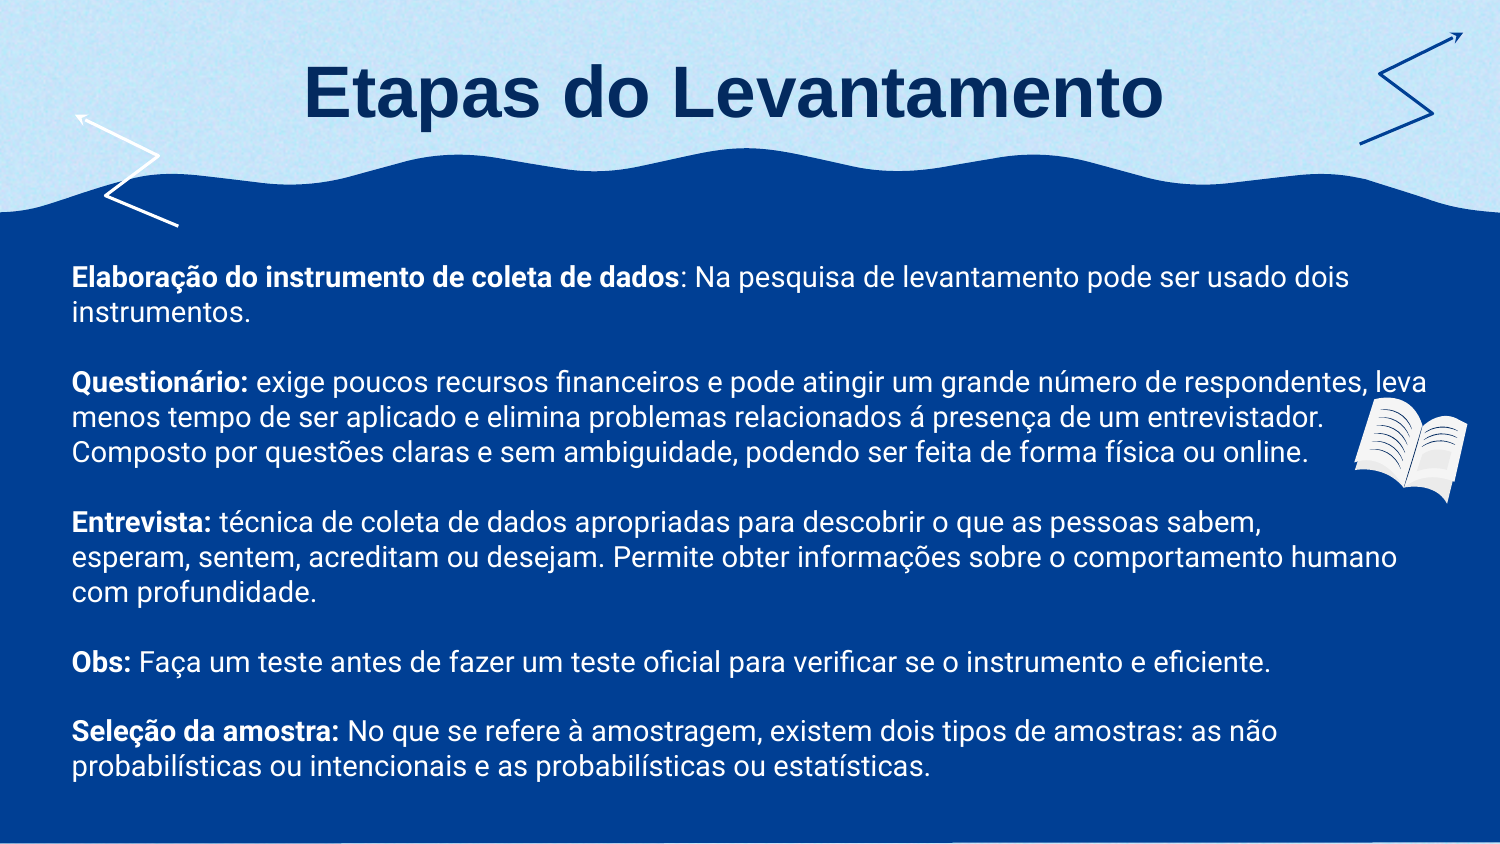

# Etapas do Levantamento

Elaboração do instrumento de coleta de dados: Na pesquisa de levantamento pode ser usado dois
instrumentos.

Questionário: exige poucos recursos financeiros e pode atingir um grande número de respondentes, leva
menos tempo de ser aplicado e elimina problemas relacionados á presença de um entrevistador.
Composto por questões claras e sem ambiguidade, podendo ser feita de forma física ou online.

Entrevista: técnica de coleta de dados apropriadas para descobrir o que as pessoas sabem,
esperam, sentem, acreditam ou desejam. Permite obter informações sobre o comportamento humano
com profundidade.

Obs: Faça um teste antes de fazer um teste oficial para verificar se o instrumento e eficiente.

Seleção da amostra: No que se refere à amostragem, existem dois tipos de amostras: as não
probabilísticas ou intencionais e as probabilísticas ou estatísticas.